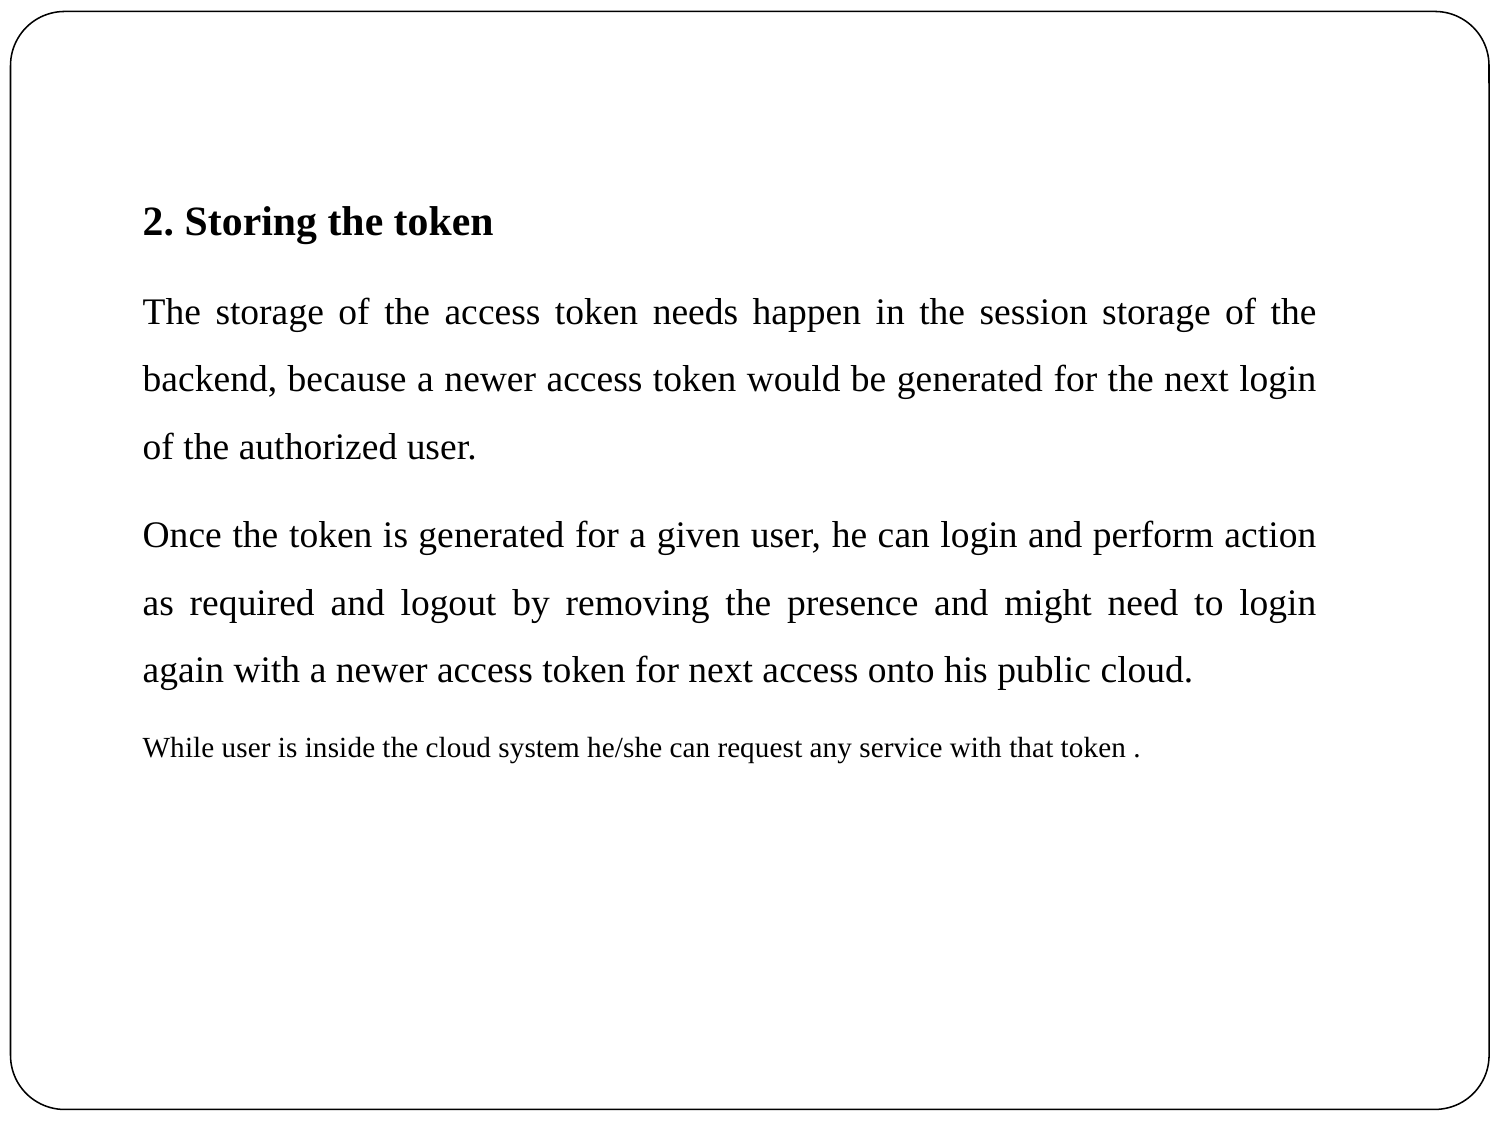

2. Storing the token
The storage of the access token needs happen in the session storage of the backend, because a newer access token would be generated for the next login of the authorized user.
Once the token is generated for a given user, he can login and perform action as required and logout by removing the presence and might need to login again with a newer access token for next access onto his public cloud.
While user is inside the cloud system he/she can request any service with that token .